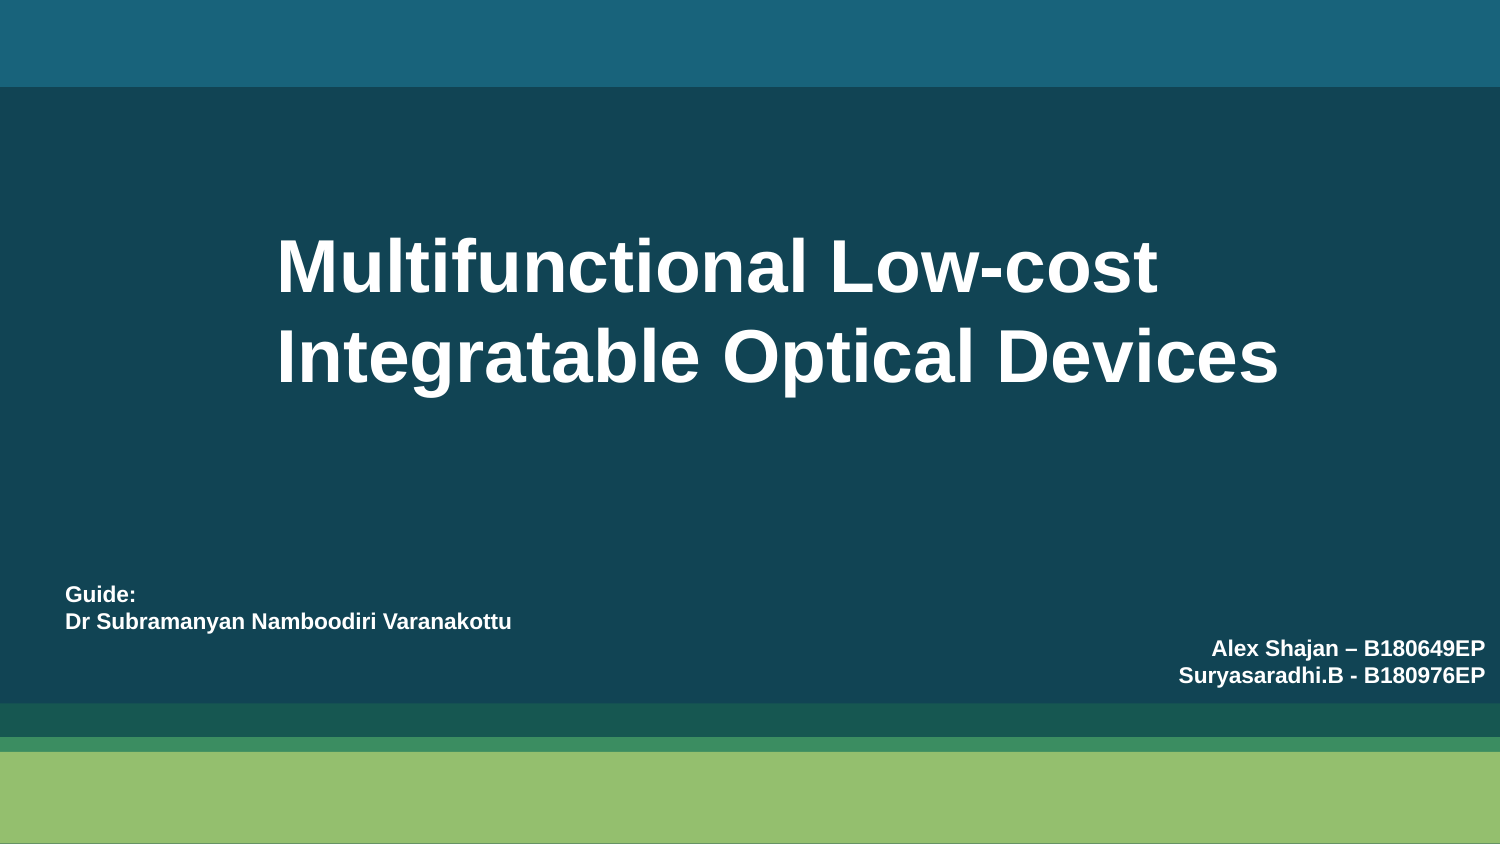

# Multifunctional Low-cost Integratable Optical Devices
Guide:
Dr Subramanyan Namboodiri Varanakottu
Alex Shajan – B180649EP
Suryasaradhi.B - B180976EP